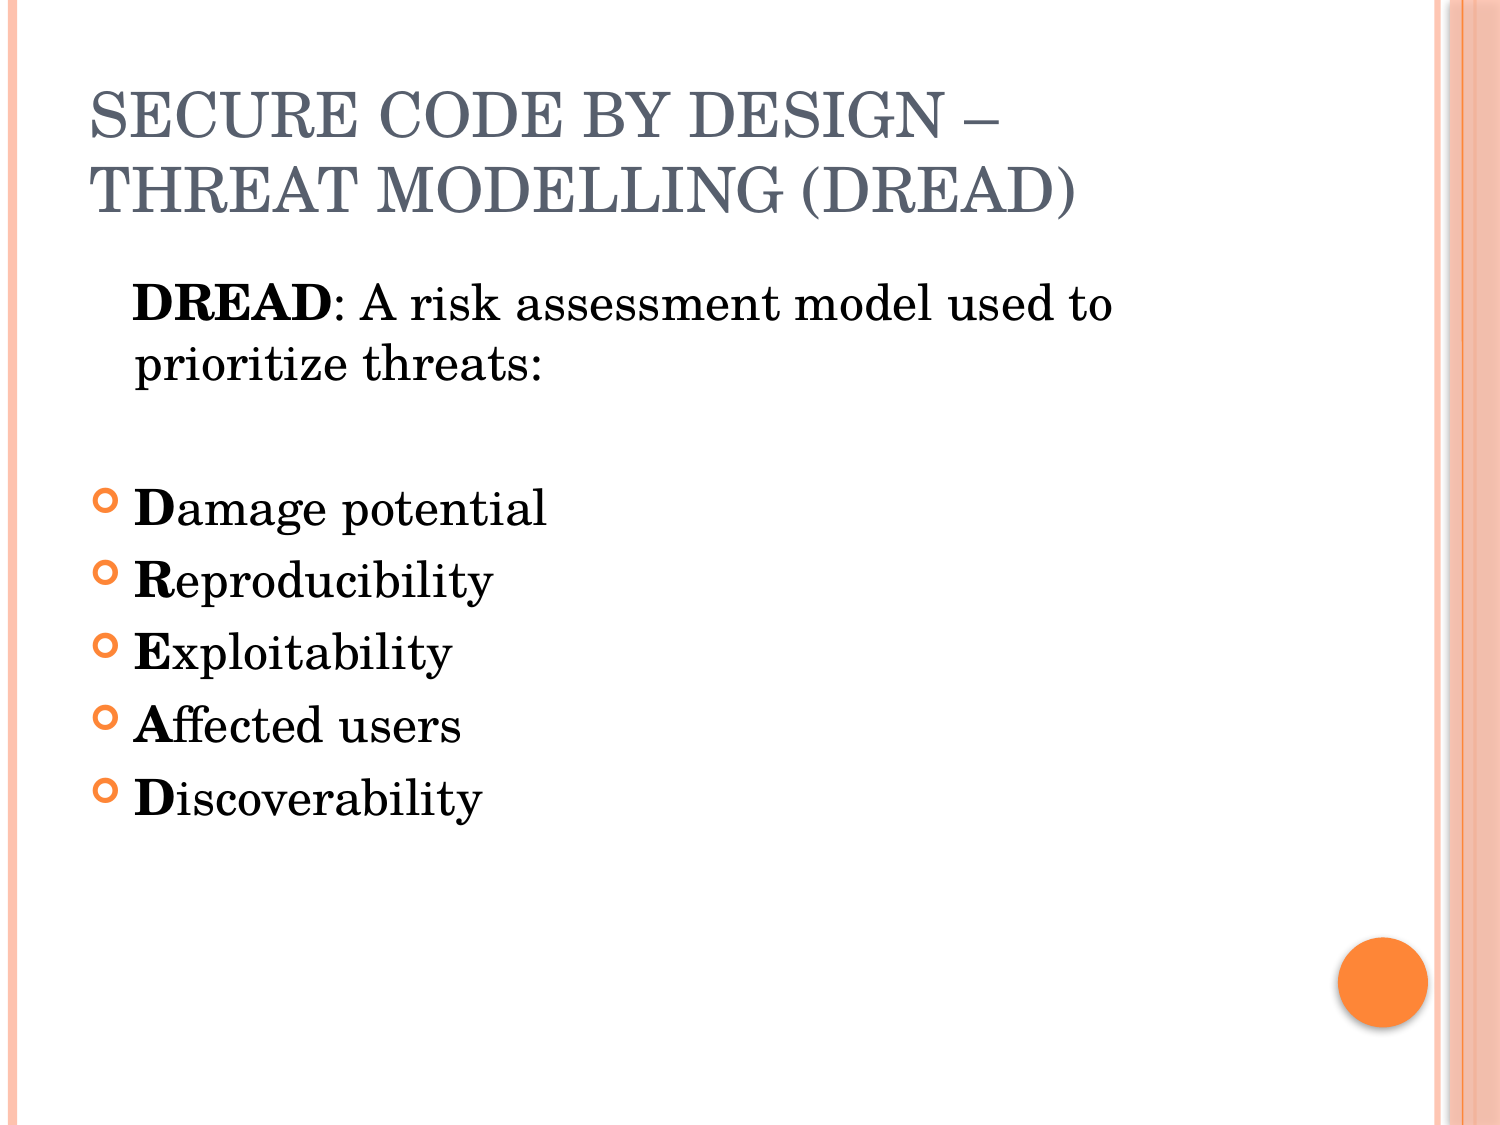

# Secure Code by Design – Threat Modelling (DREAD)
   DREAD: A risk assessment model used to prioritize threats:

Damage potential
Reproducibility
Exploitability
Affected users
Discoverability